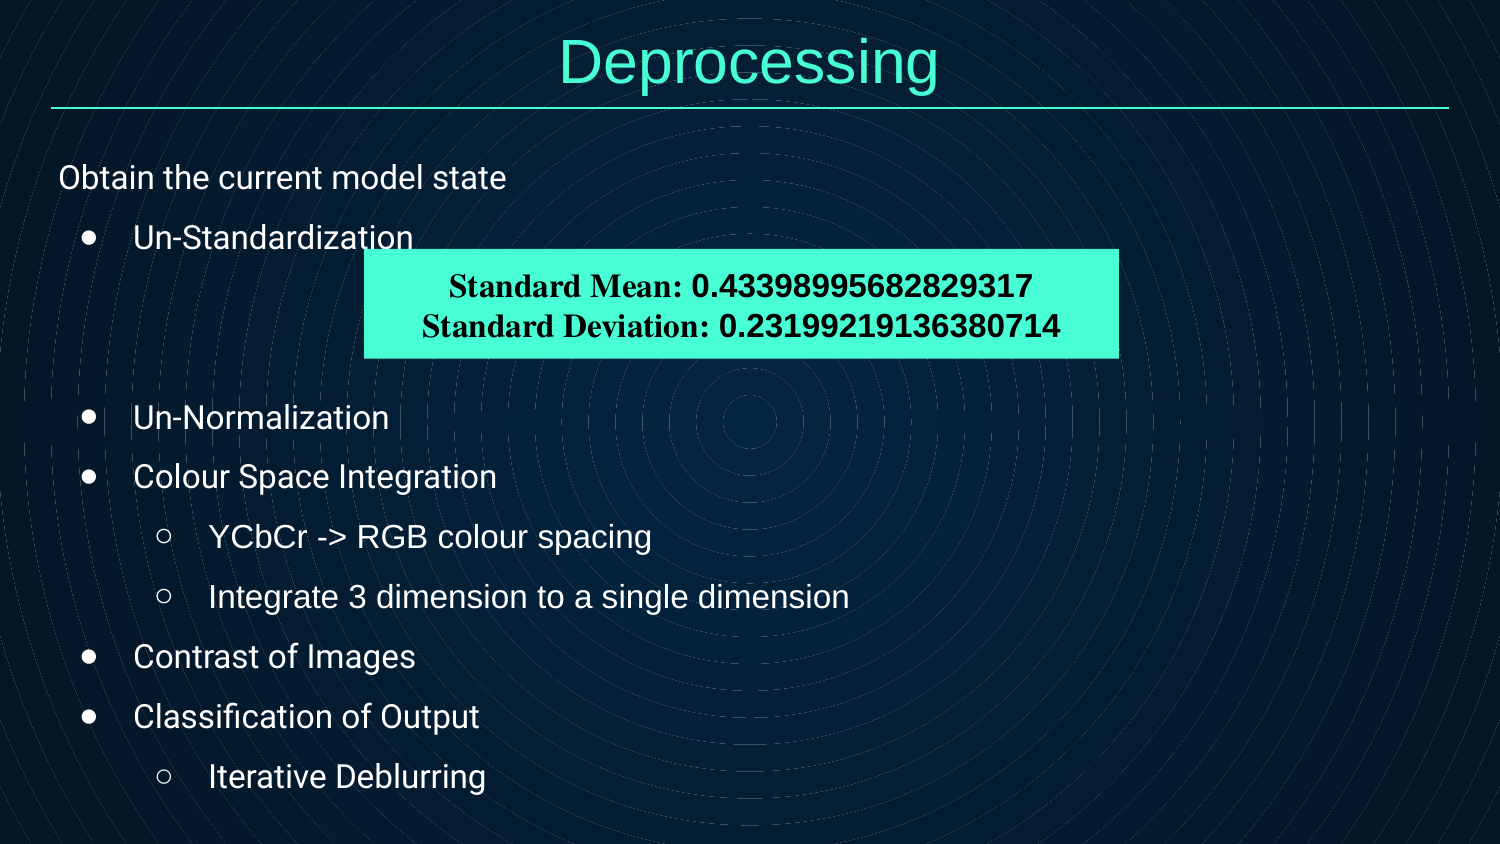

# Deprocessing
Obtain the current model state
Un-Standardization

Un-Normalization
Colour Space Integration
YCbCr -> RGB colour spacing
Integrate 3 dimension to a single dimension
Contrast of Images
Classification of Output
Iterative Deblurring
Standard Mean: 0.43398995682829317
Standard Deviation: 0.23199219136380714